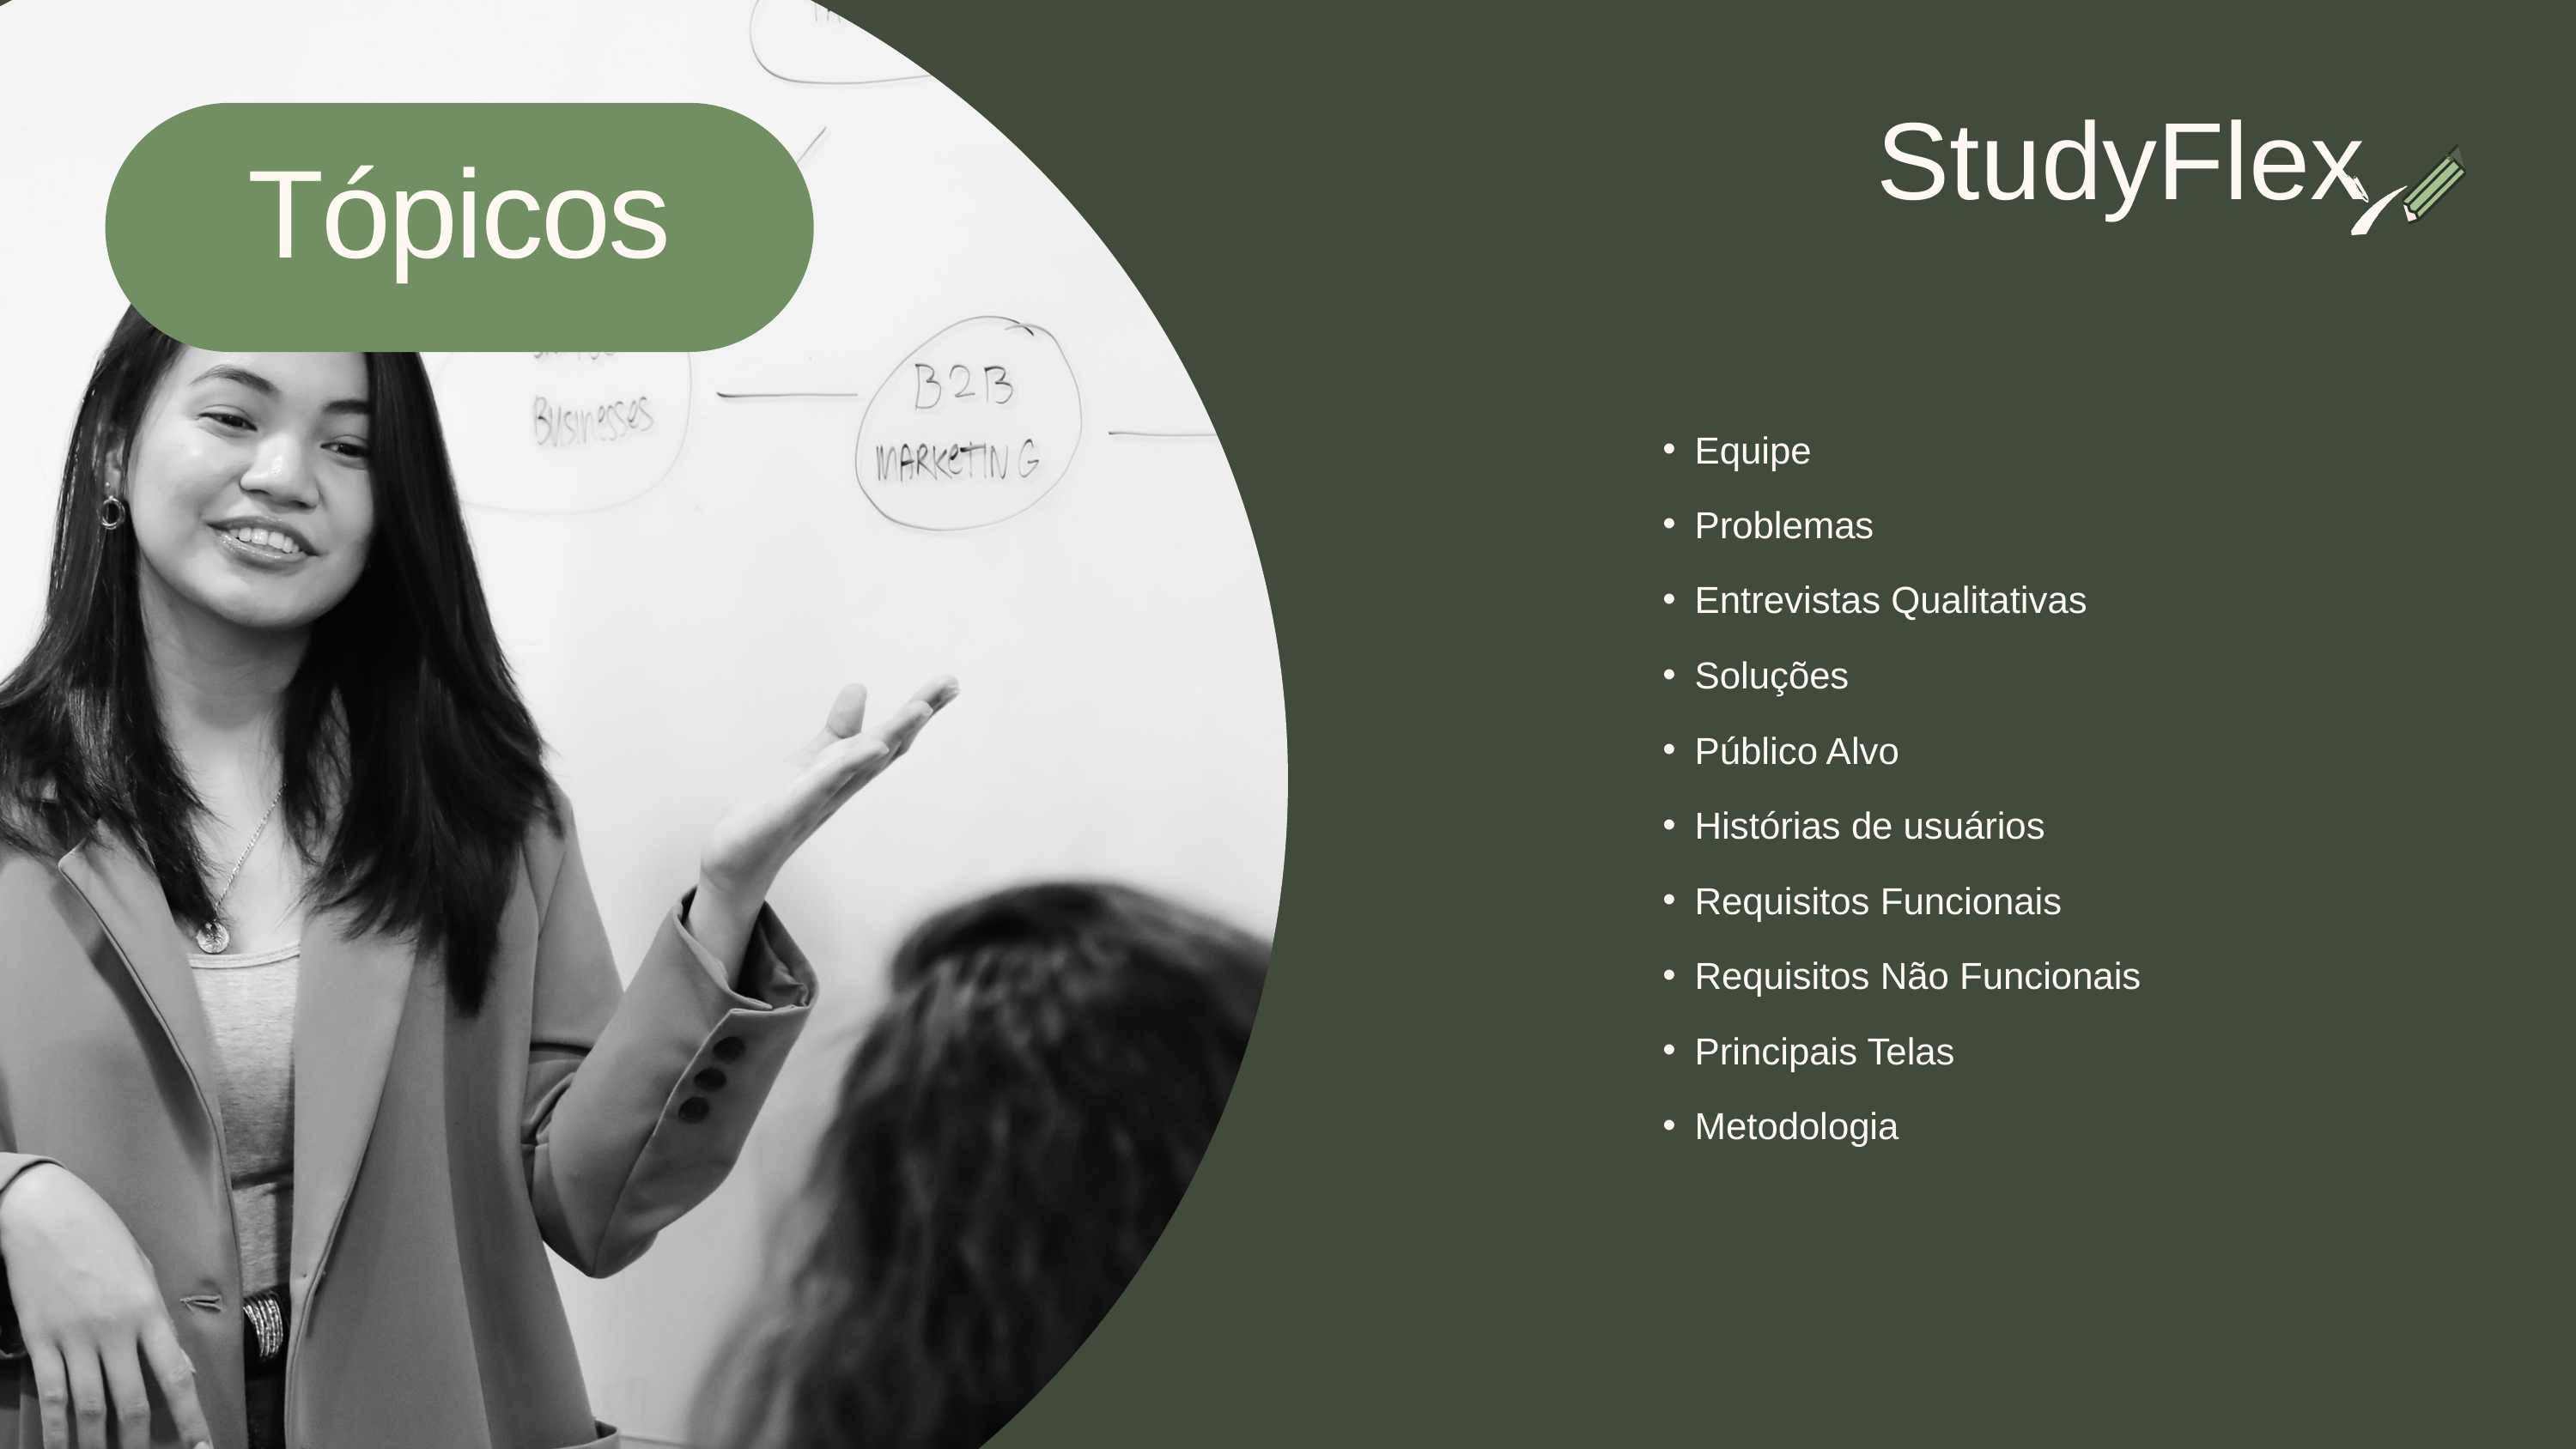

StudyFlex

Tópicos
Equipe
Problemas
Entrevistas Qualitativas
Soluções
Público Alvo
Histórias de usuários
Requisitos Funcionais
Requisitos Não Funcionais
Principais Telas
Metodologia